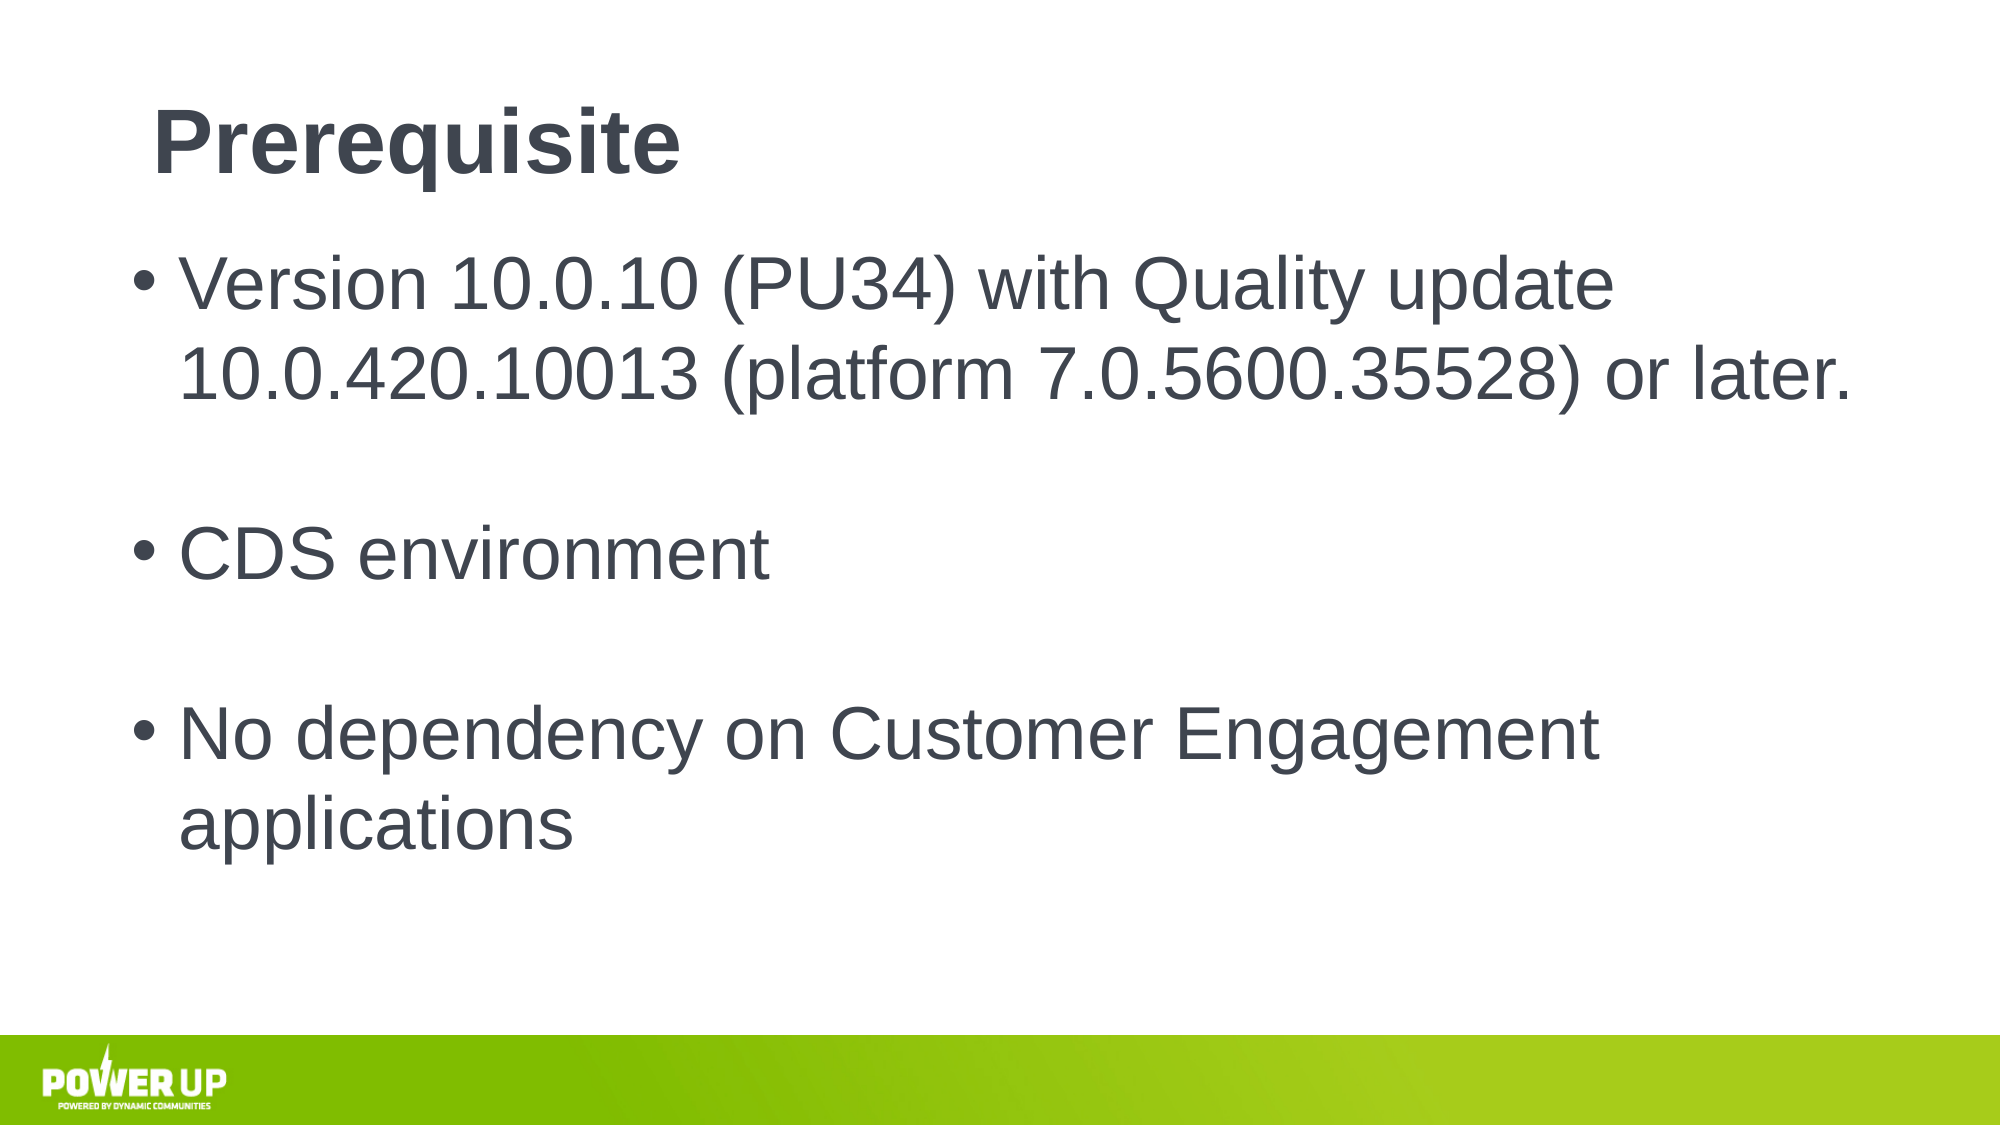

# Prerequisite
Version 10.0.10 (PU34) with Quality update 10.0.420.10013 (platform 7.0.5600.35528) or later.

CDS environment

No dependency on Customer Engagement applications